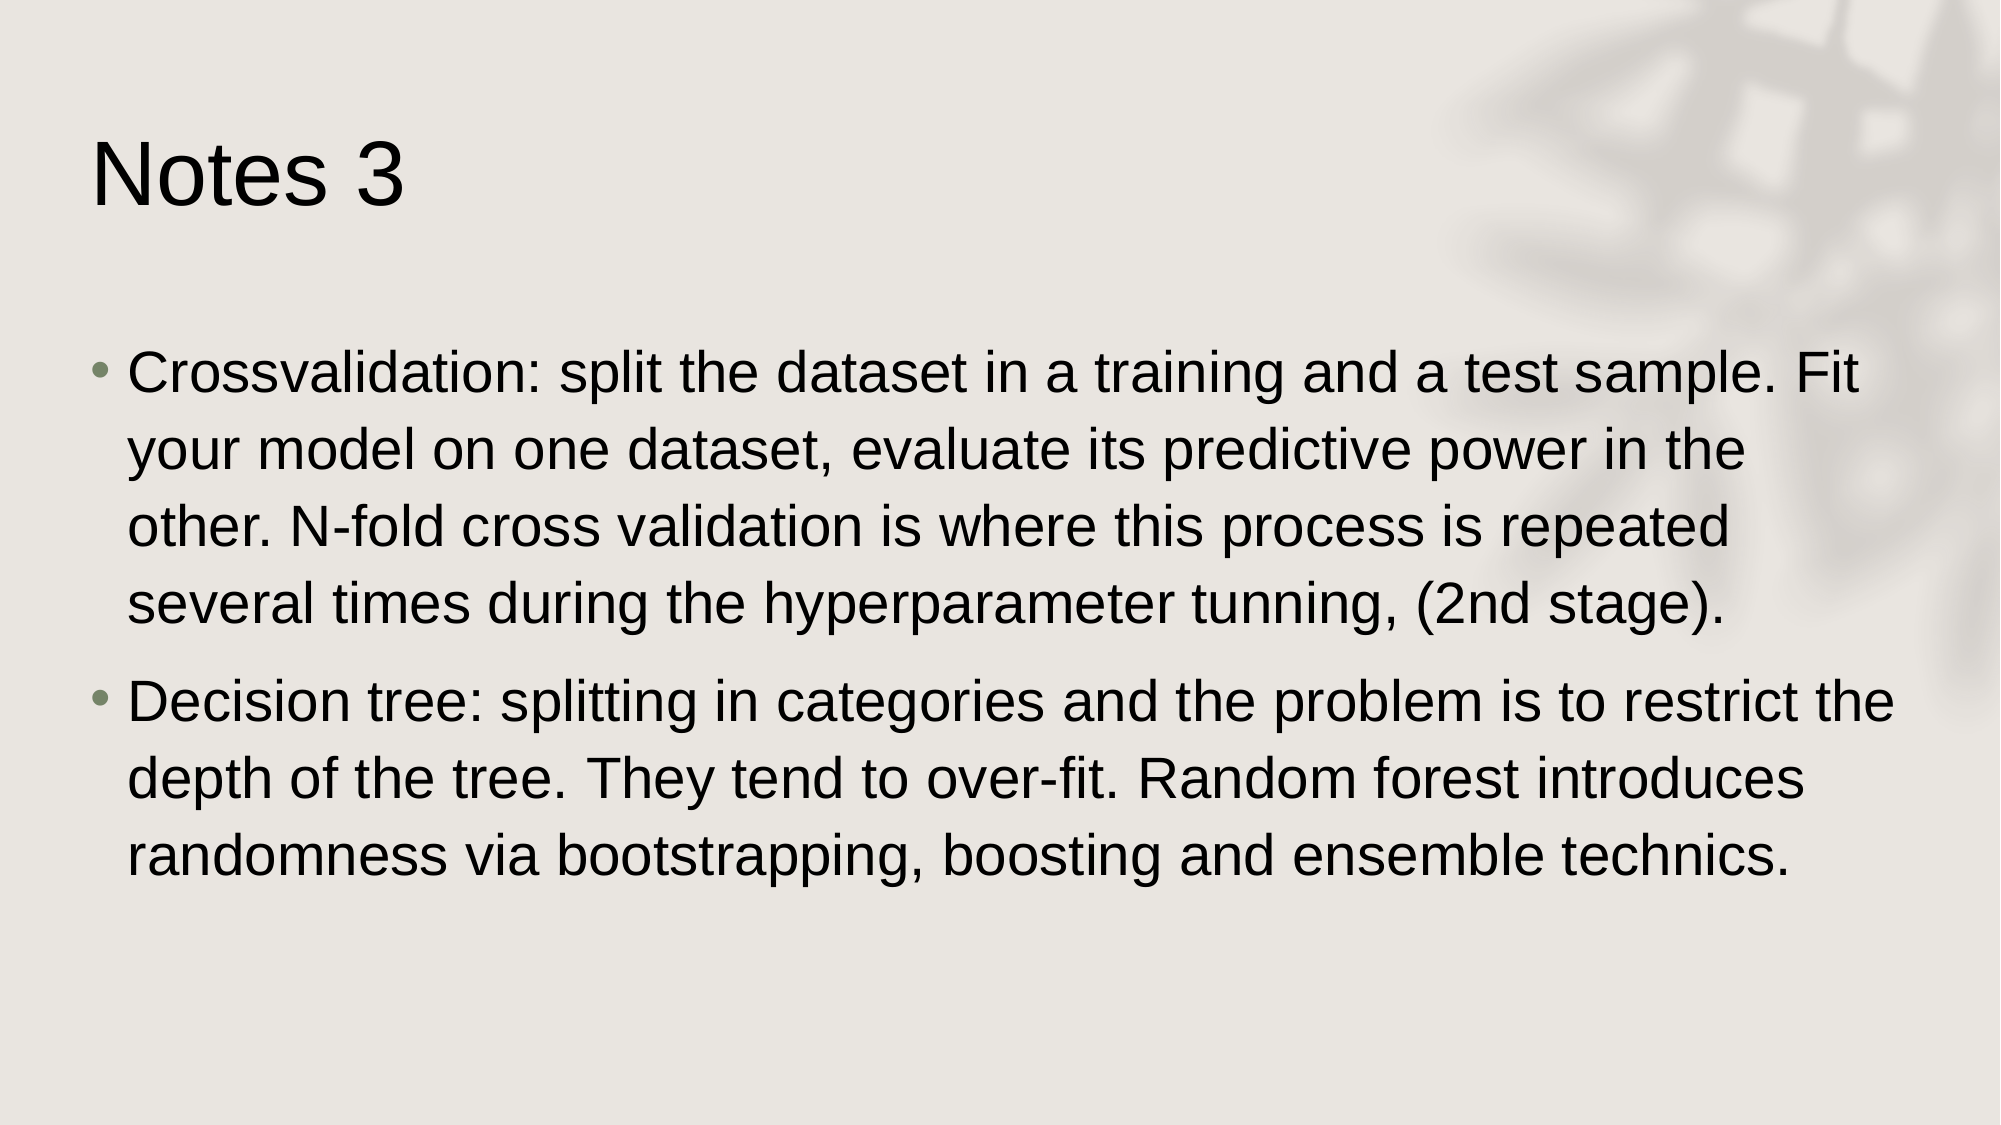

# Notes 3
Crossvalidation: split the dataset in a training and a test sample. Fit your model on one dataset, evaluate its predictive power in the other. N-fold cross validation is where this process is repeated several times during the hyperparameter tunning, (2nd stage).
Decision tree: splitting in categories and the problem is to restrict the depth of the tree. They tend to over-fit. Random forest introduces randomness via bootstrapping, boosting and ensemble technics.